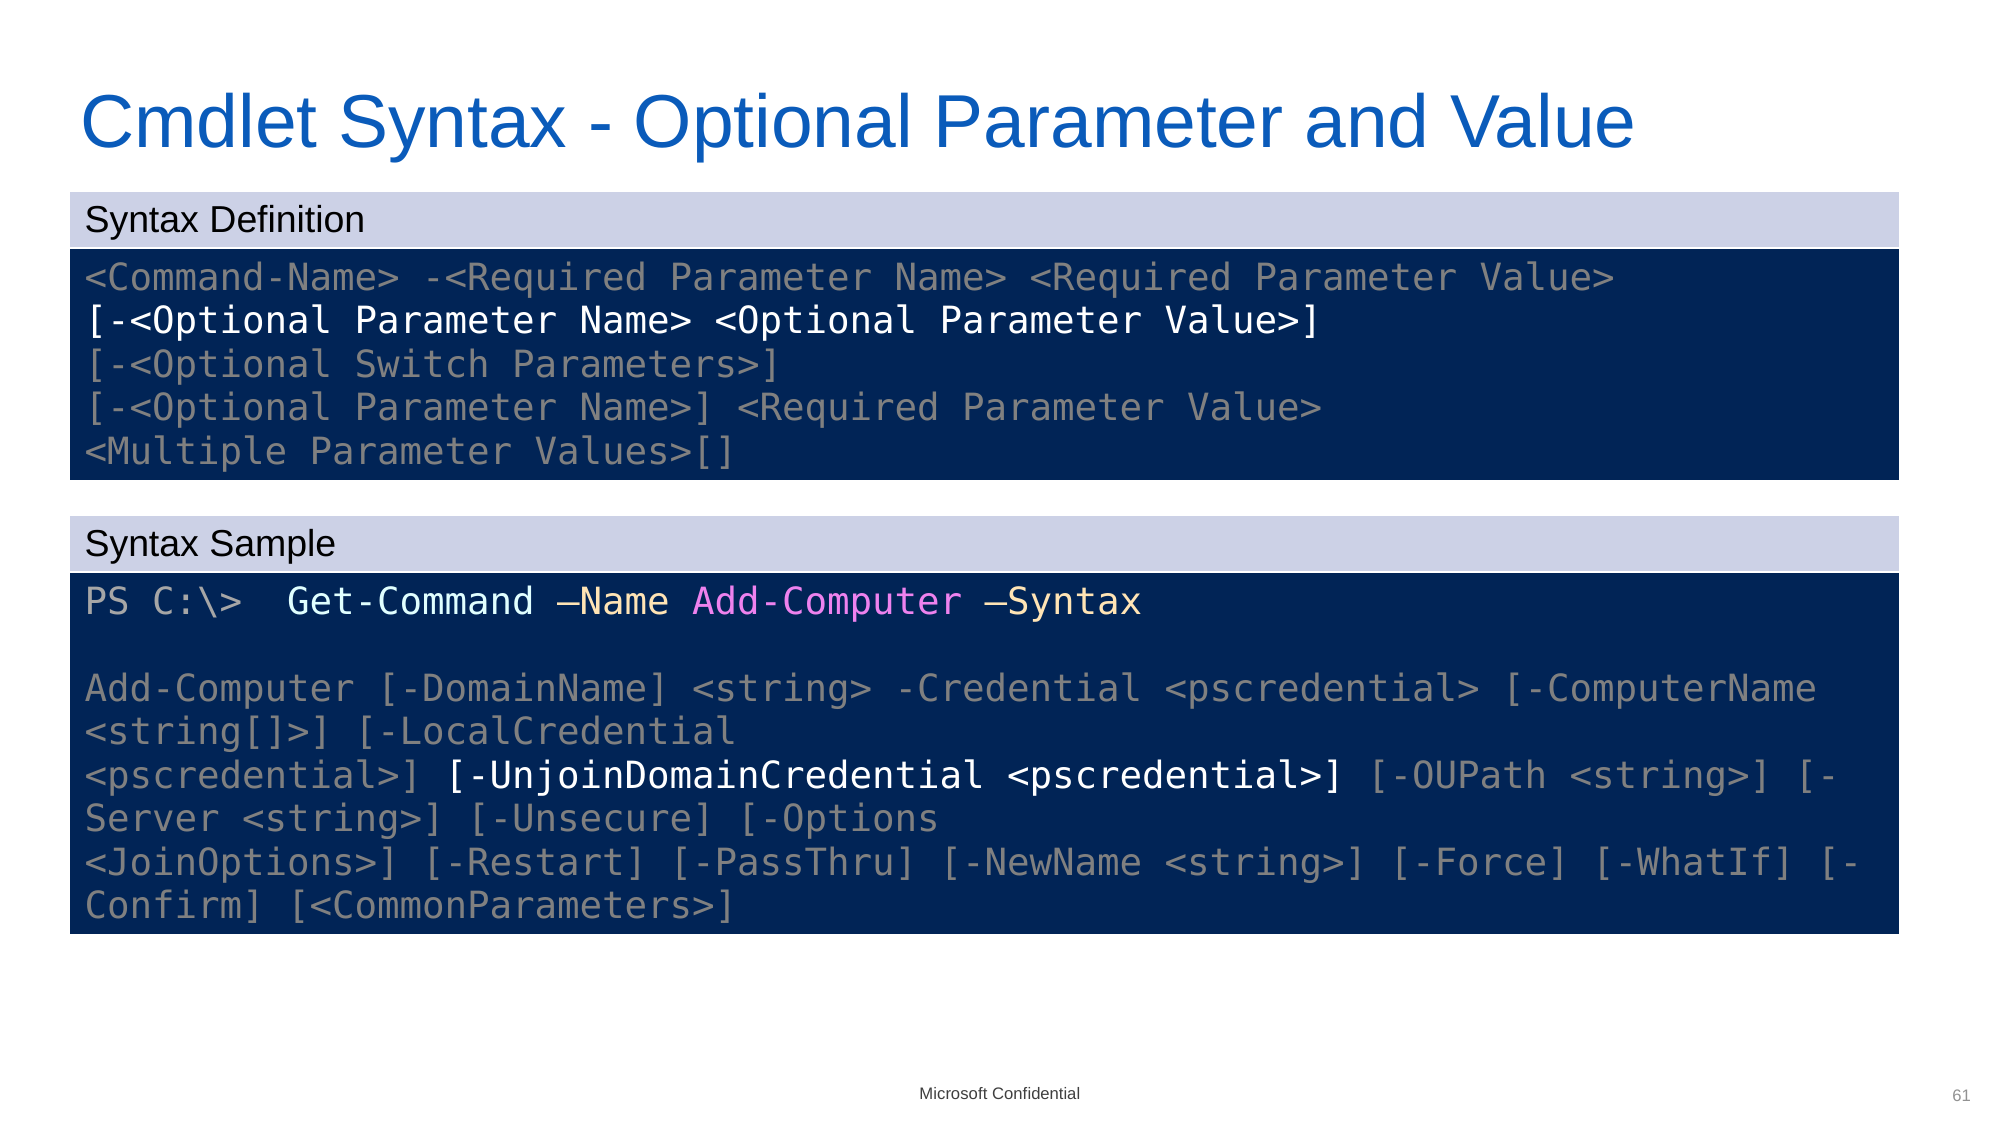

# Cmdlet Syntax - Optional Parameter and Value
| Syntax Definition |
| --- |
| <Command-Name> -<Required Parameter Name> <Required Parameter Value> [-<Optional Parameter Name> <Optional Parameter Value>] [-<Optional Switch Parameters>] [-<Optional Parameter Name>] <Required Parameter Value> <Multiple Parameter Values>[] |
| Syntax Sample |
| --- |
| PS C:\> Get-Command –Name Add-Computer –Syntax Add-Computer [-DomainName] <string> -Credential <pscredential> [-ComputerName <string[]>] [-LocalCredential <pscredential>] [-UnjoinDomainCredential <pscredential>] [-OUPath <string>] [-Server <string>] [-Unsecure] [-Options <JoinOptions>] [-Restart] [-PassThru] [-NewName <string>] [-Force] [-WhatIf] [-Confirm] [<CommonParameters>] |
61